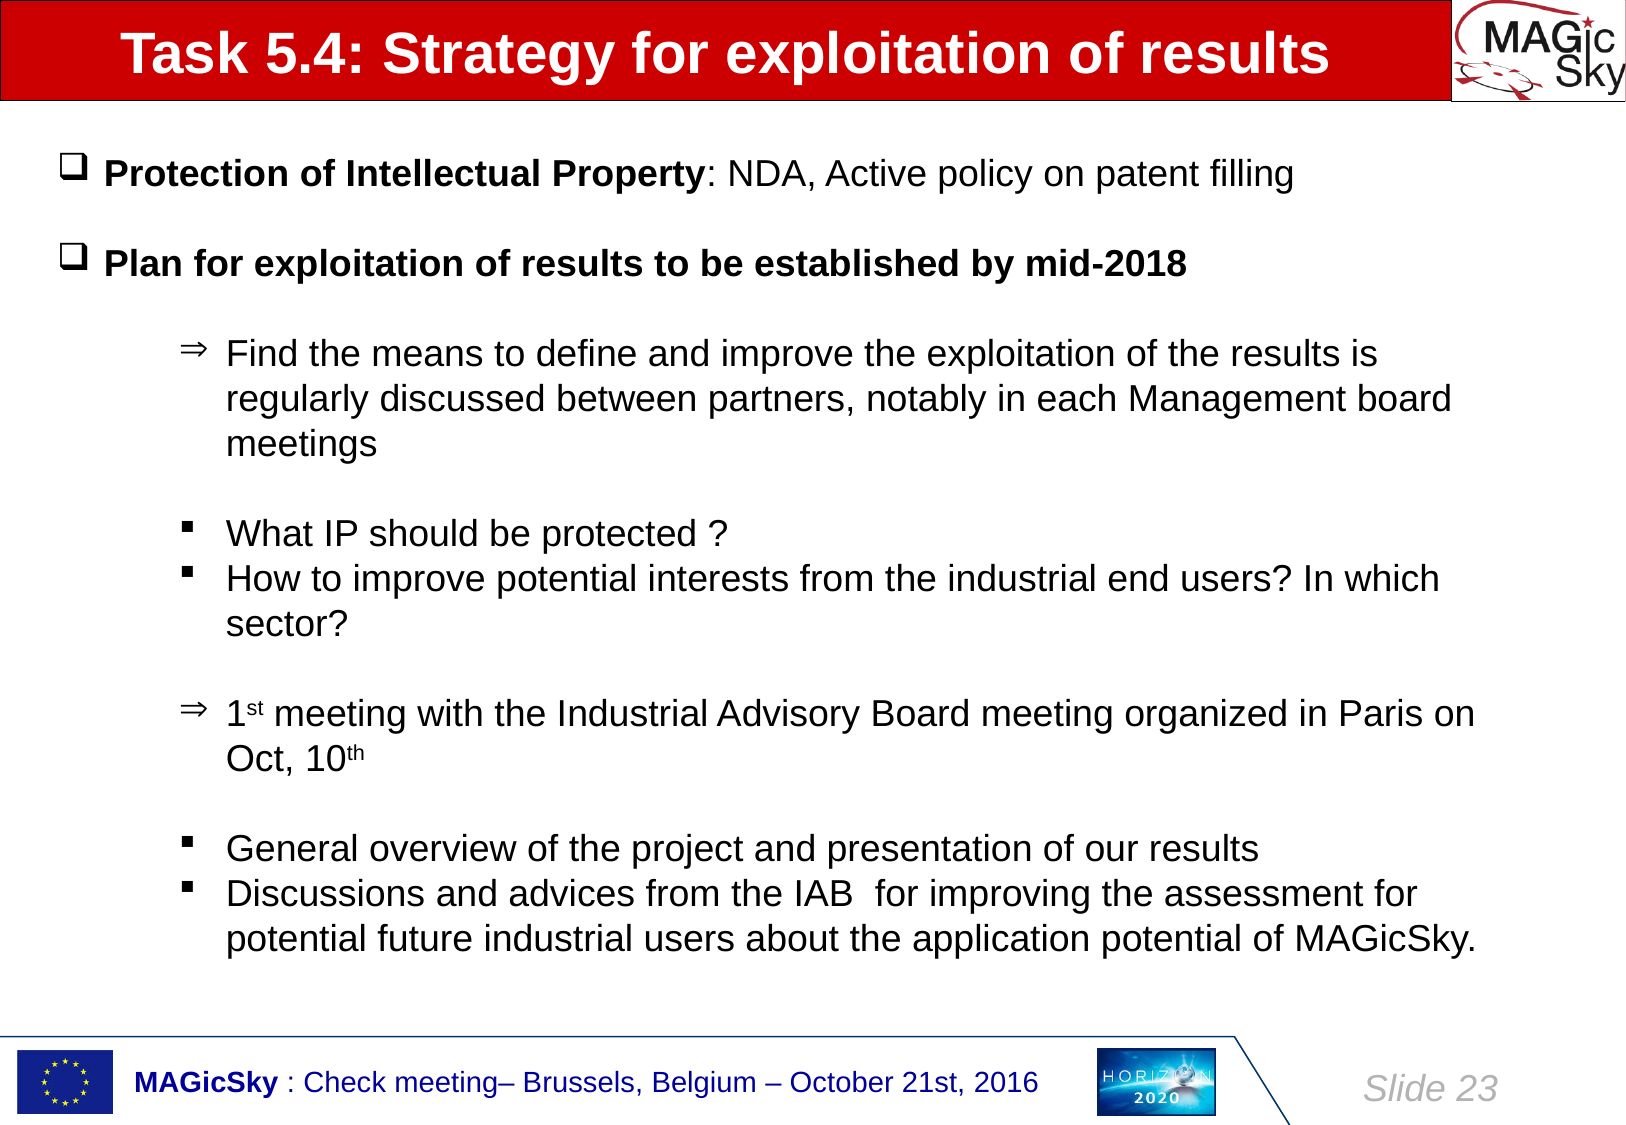

# Task 5.4: Strategy for exploitation of results
Protection of Intellectual Property: NDA, Active policy on patent filling

Plan for exploitation of results to be established by mid-2018

Find the means to define and improve the exploitation of the results is regularly discussed between partners, notably in each Management board meetings

What IP should be protected ?
How to improve potential interests from the industrial end users? In which sector?

1st meeting with the Industrial Advisory Board meeting organized in Paris on Oct, 10th

General overview of the project and presentation of our results
Discussions and advices from the IAB  for improving the assessment for potential future industrial users about the application potential of MAGicSky.